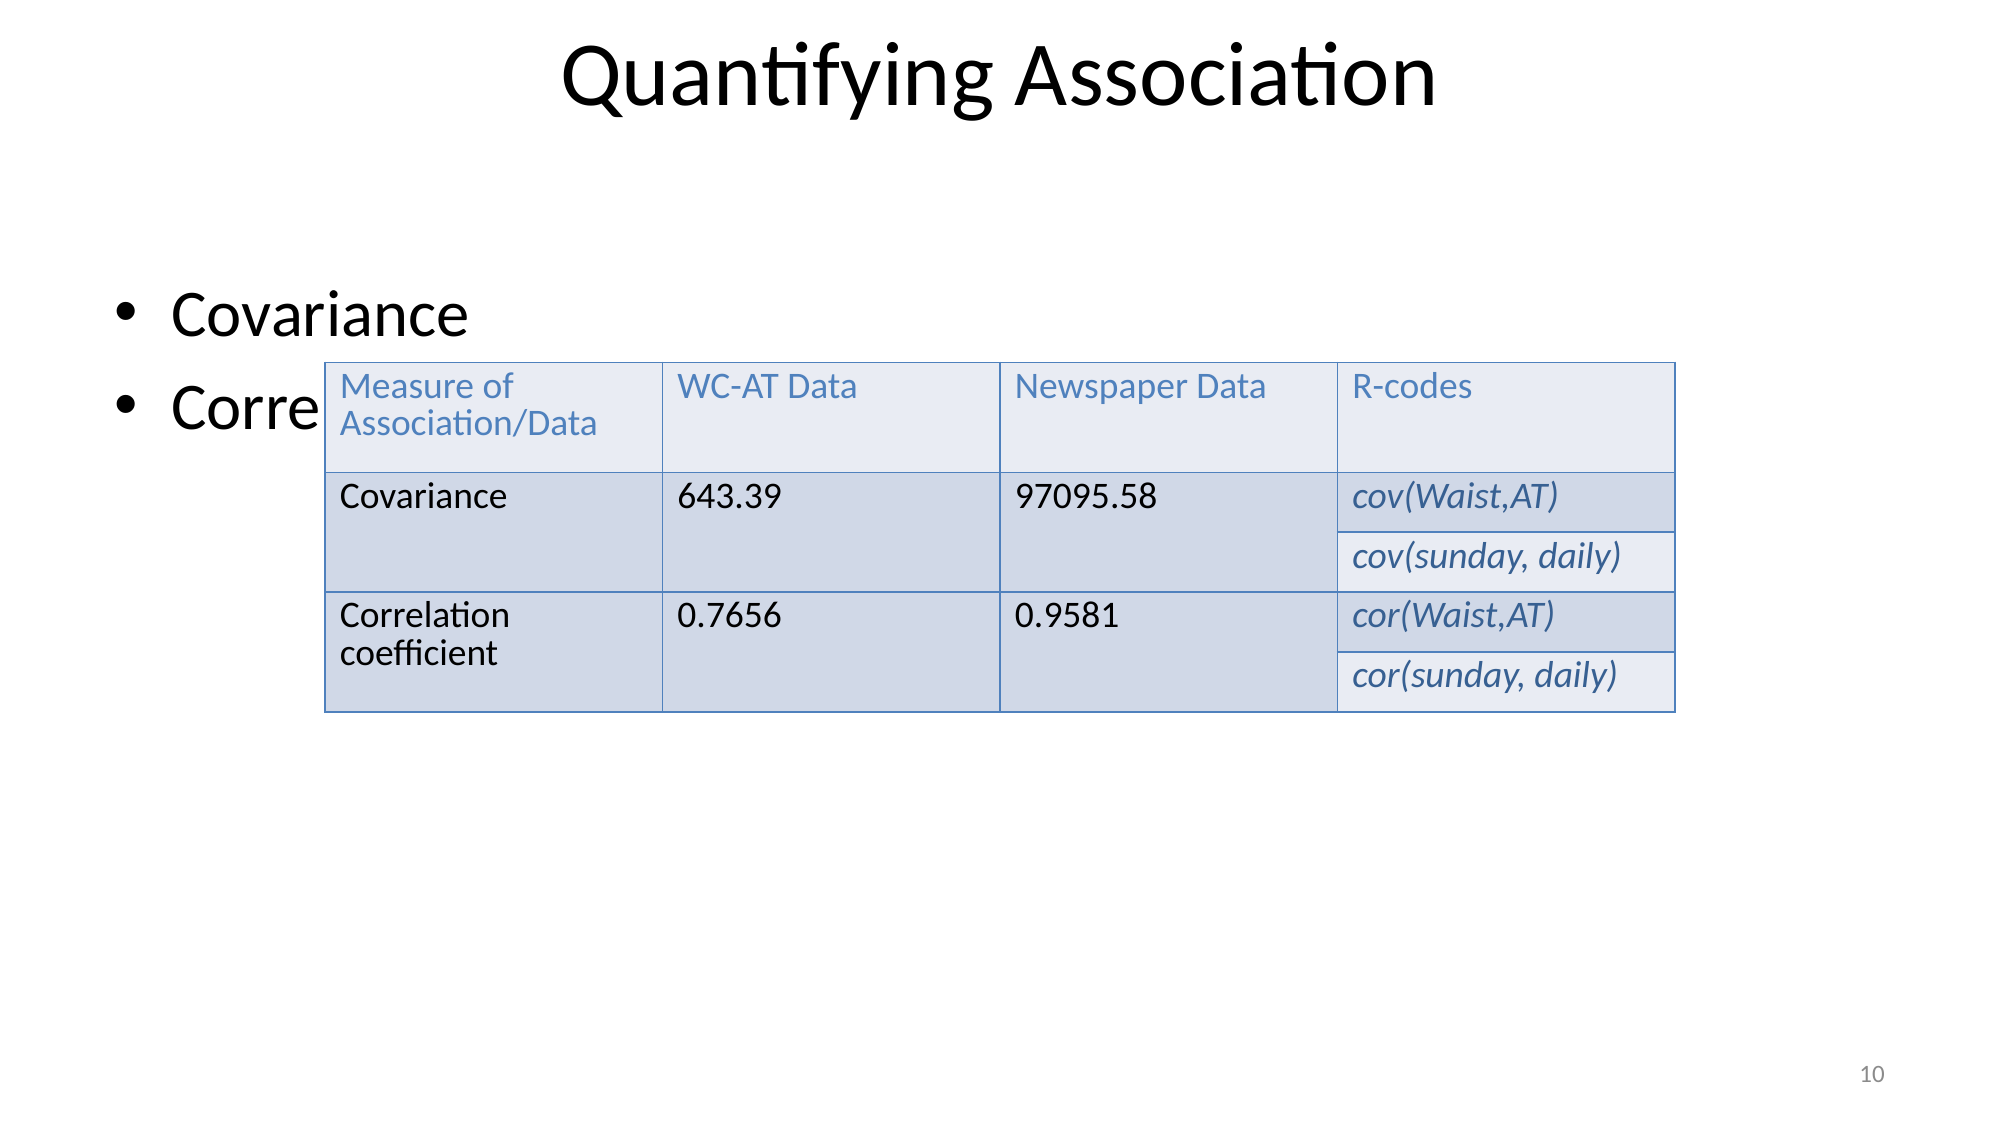

# Quantifying Association
Covariance
Correlation coefficient

| Measure of Association/Data | WC-AT Data | Newspaper Data | R-codes |
| --- | --- | --- | --- |
| Covariance | 643.39 | 97095.58 | cov(Waist,AT) |
|  |  |  | cov(sunday, daily) |
| Correlation coefficient | 0.7656 | 0.9581 | cor(Waist,AT) |
|  |  |  | cor(sunday, daily) |
10